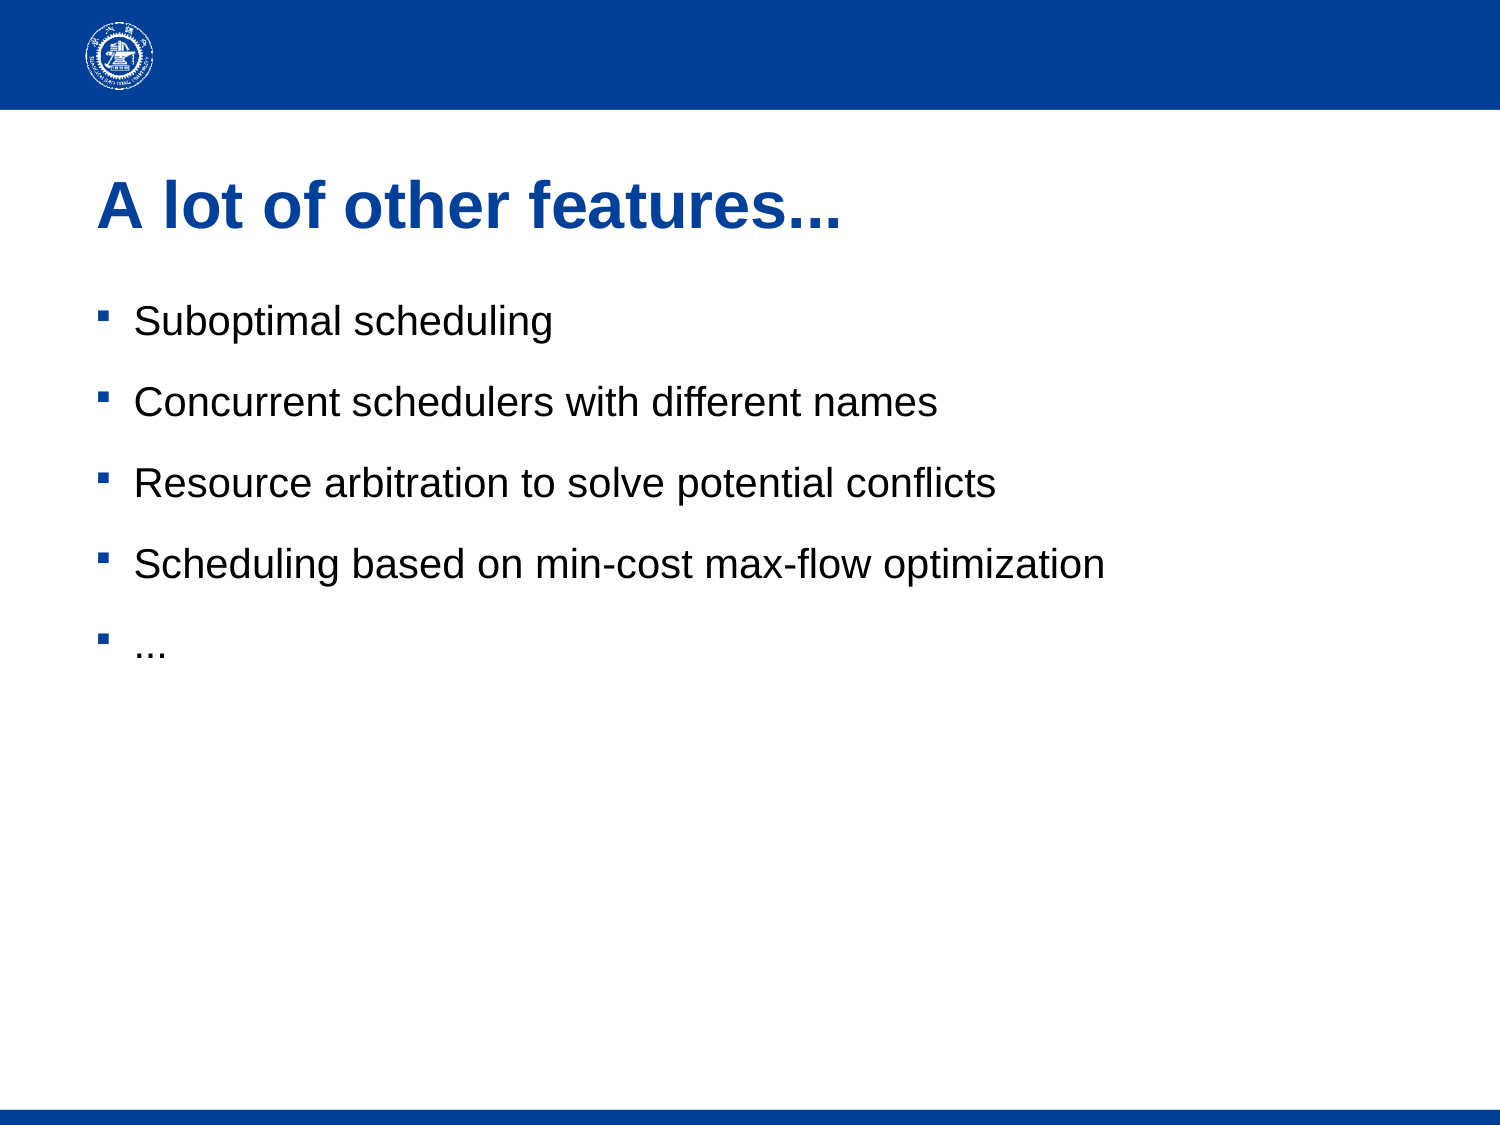

# A lot of other features...
Suboptimal scheduling
Concurrent schedulers with different names
Resource arbitration to solve potential conflicts
Scheduling based on min-cost max-flow optimization
...